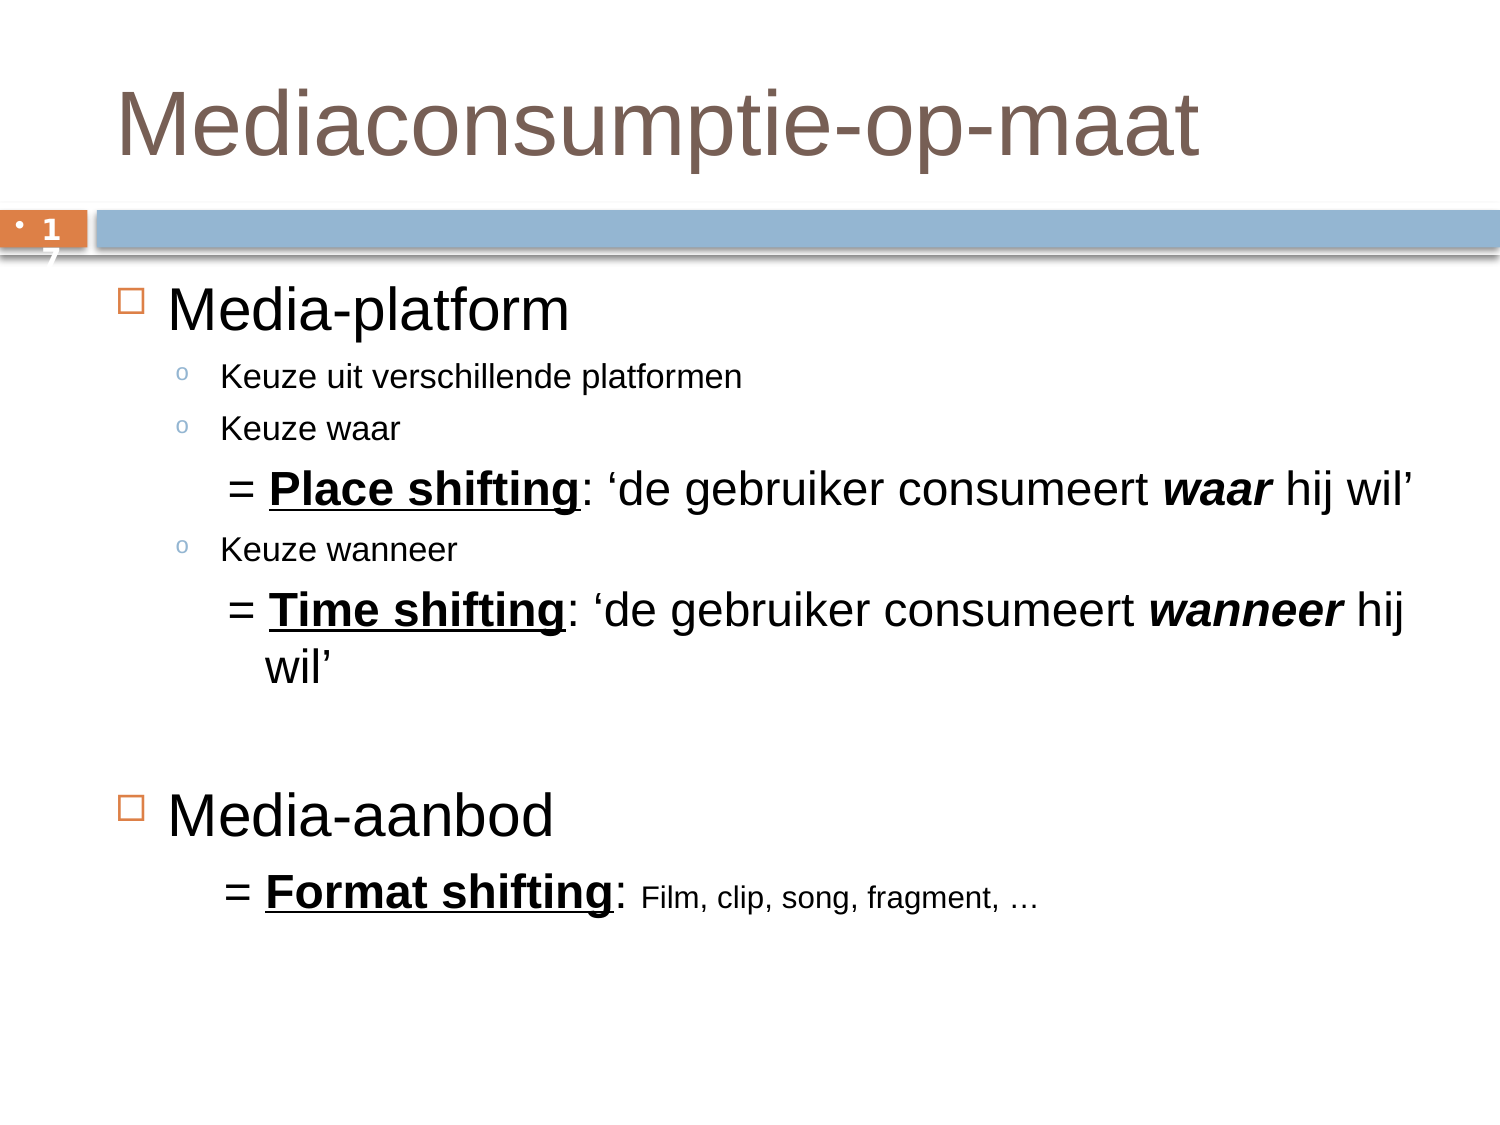

# Mediaconsumptie-op-maat
17
Media-platform
Keuze uit verschillende platformen
Keuze waar
= Place shifting: ‘de gebruiker consumeert waar hij wil’
Keuze wanneer
= Time shifting: ‘de gebruiker consumeert wanneer hij wil’

Media-aanbod
      = Format shifting: Film, clip, song, fragment, …